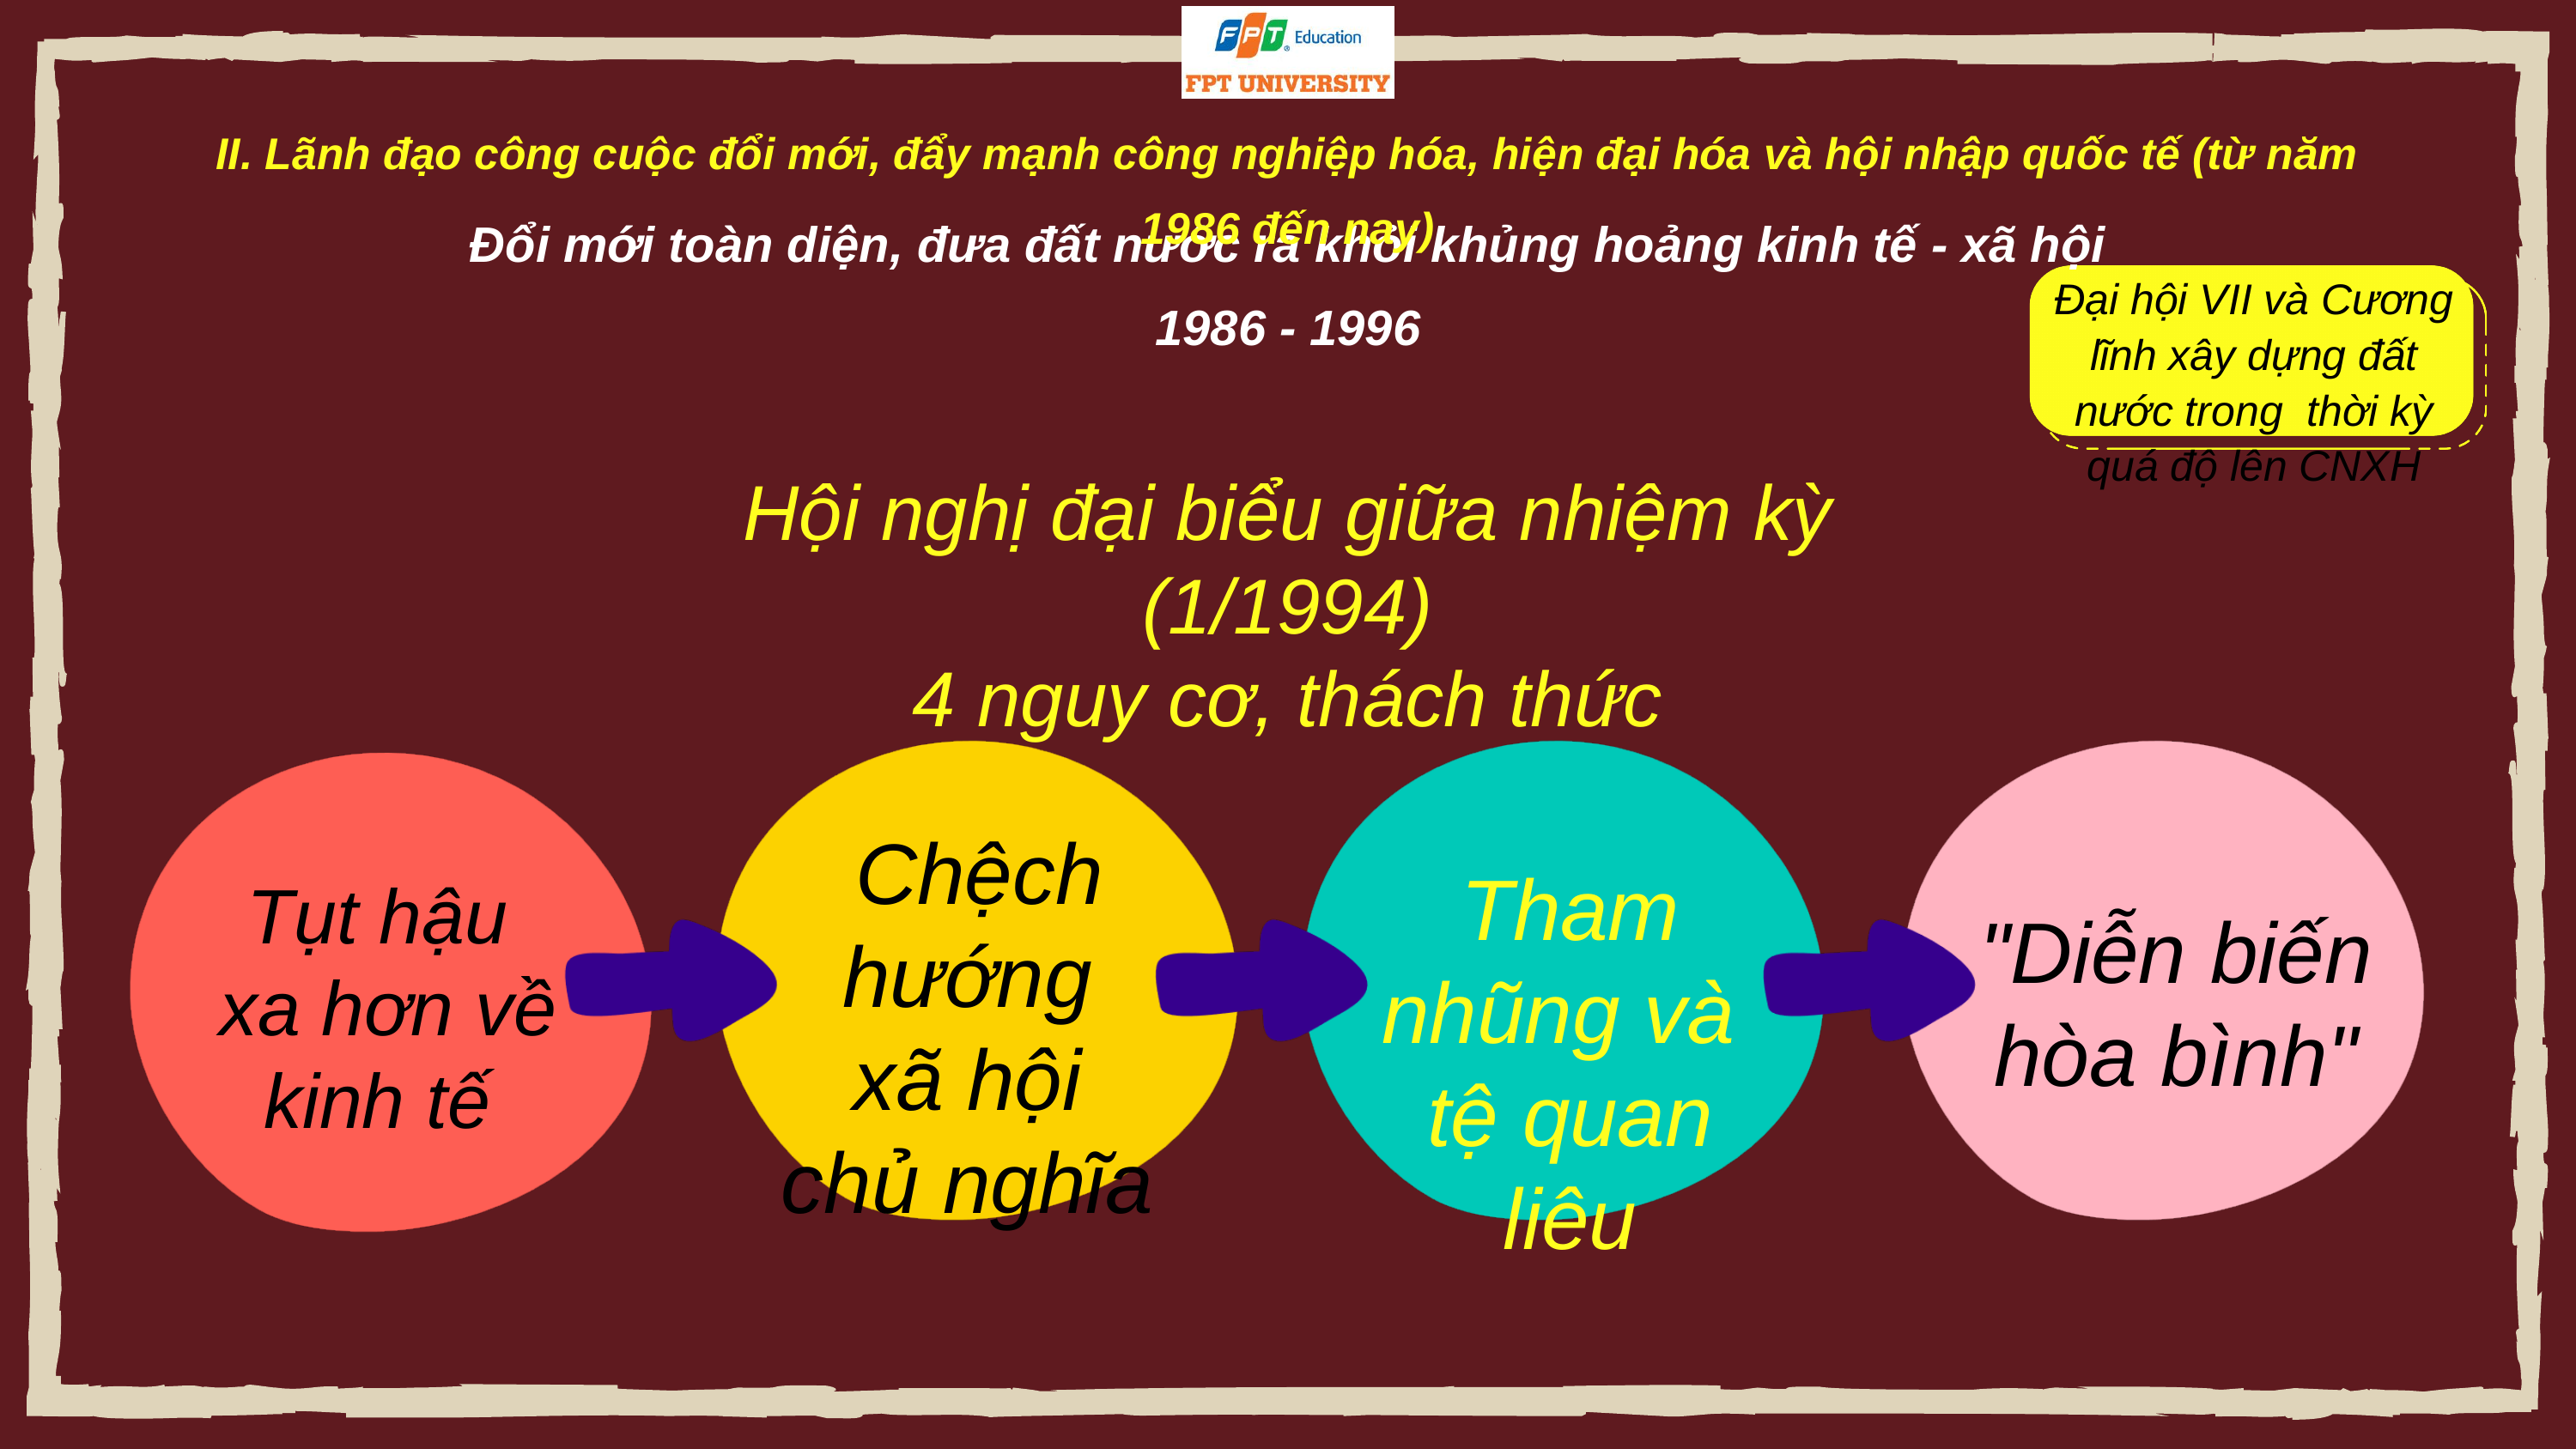

II. Lãnh đạo công cuộc đổi mới, đẩy mạnh công nghiệp hóa, hiện đại hóa và hội nhập quốc tế (từ năm 1986 đến nay)
Đổi mới toàn diện, đưa đất nước ra khỏi khủng hoảng kinh tế - xã hội 1986 - 1996

Đại hội VII và Cương lĩnh xây dựng đất nước trong  thời kỳ quá độ lên CNXH
Hội nghị đại biểu giữa nhiệm kỳ (1/1994)
4 nguy cơ, thách thức

Chệch hướng
xã hội
chủ nghĩa
Tham nhũng và
tệ quan liêu
Tụt hậu
xa hơn về kinh tế
"Diễn biến hòa bình"